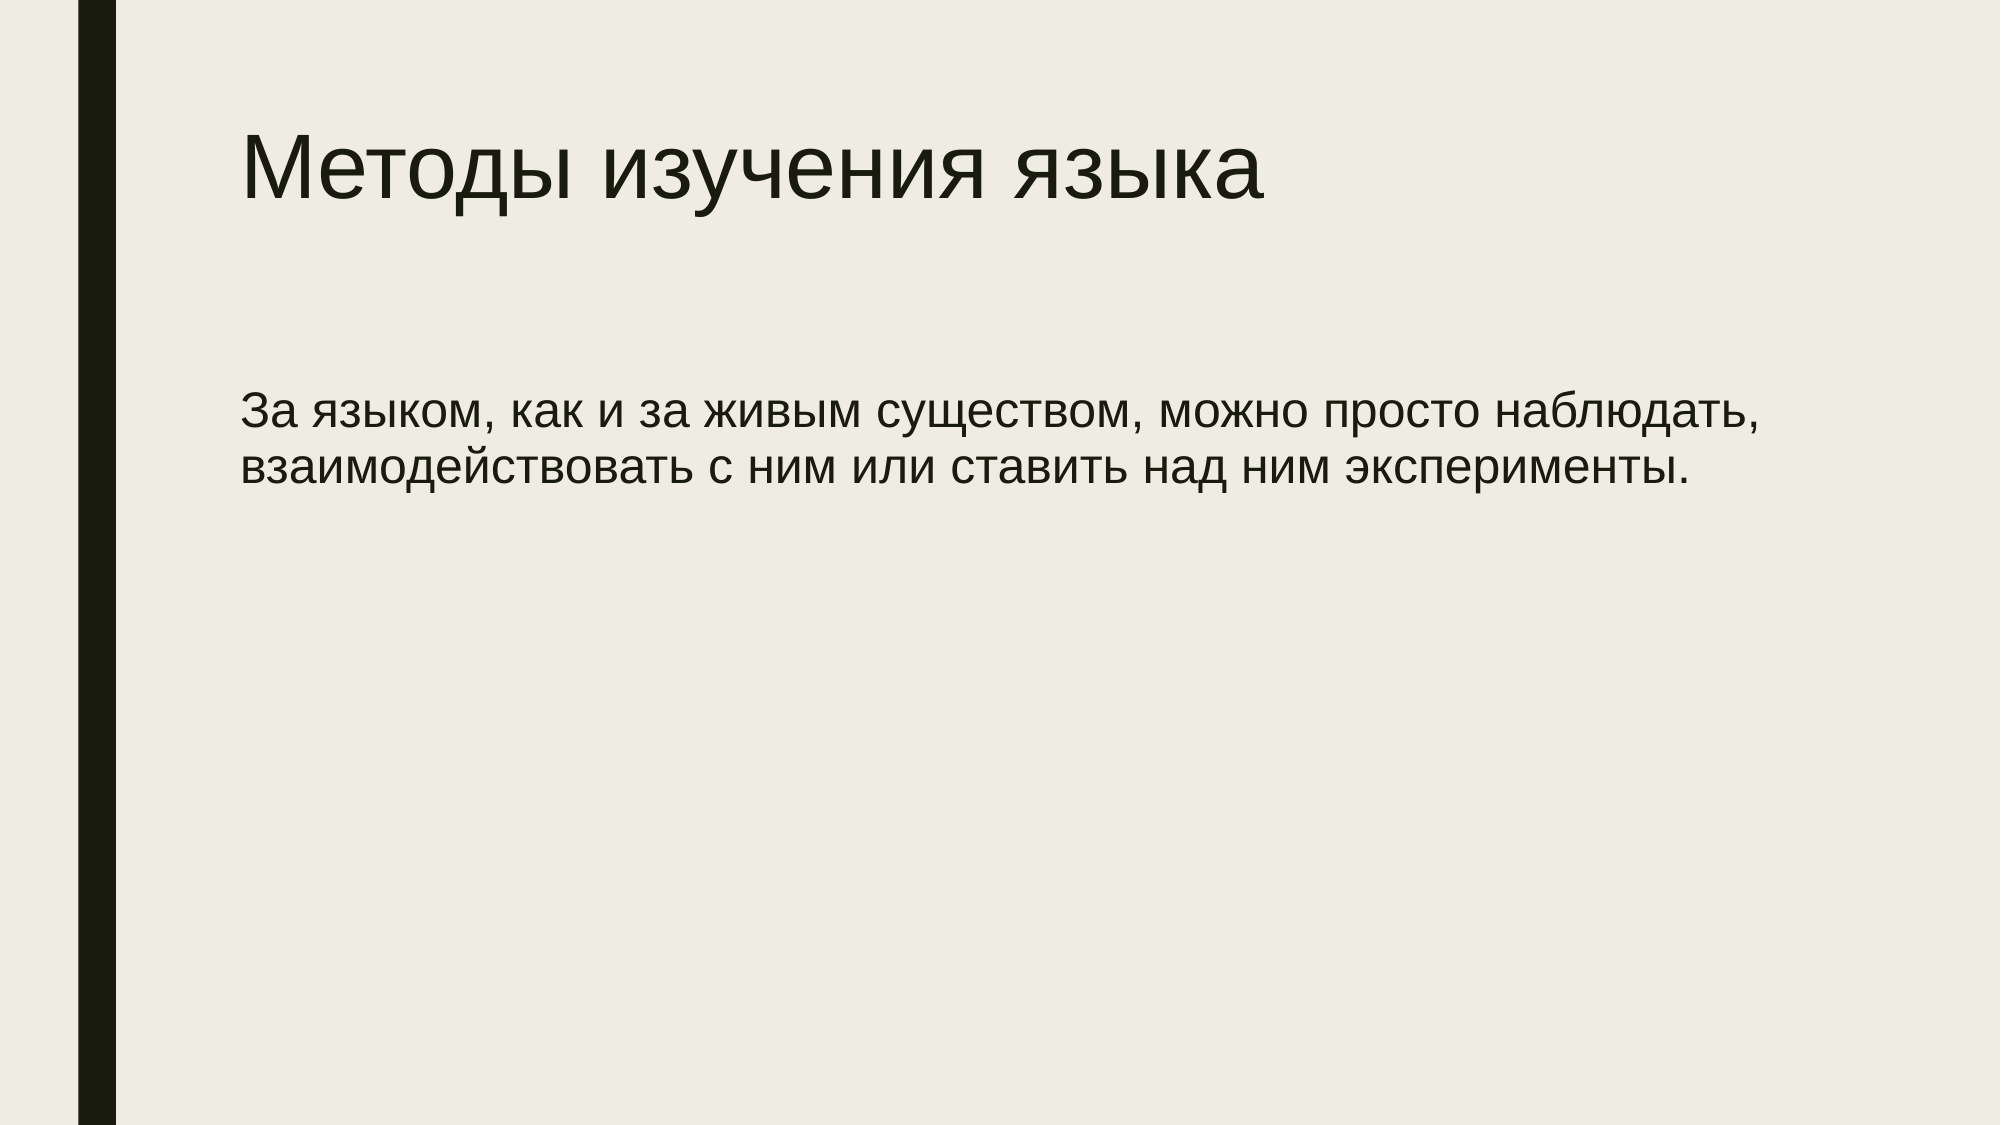

# Методы изучения языка
За языком, как и за живым существом, можно просто наблюдать, взаимодействовать с ним или ставить над ним эксперименты.